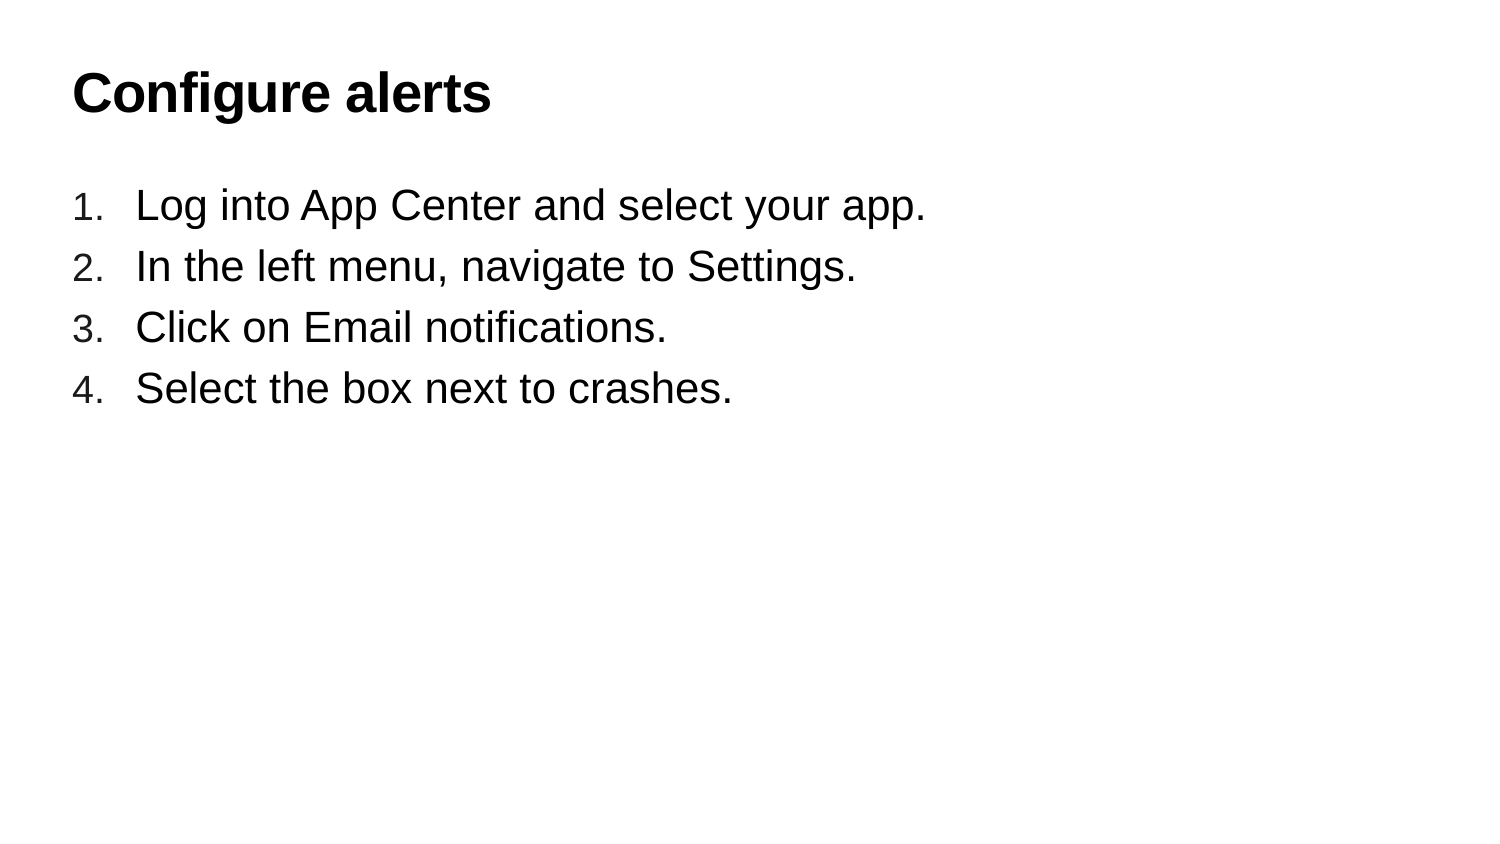

# Configure alerts
Log into App Center and select your app.
In the left menu, navigate to Settings.
Click on Email notifications.
Select the box next to crashes.